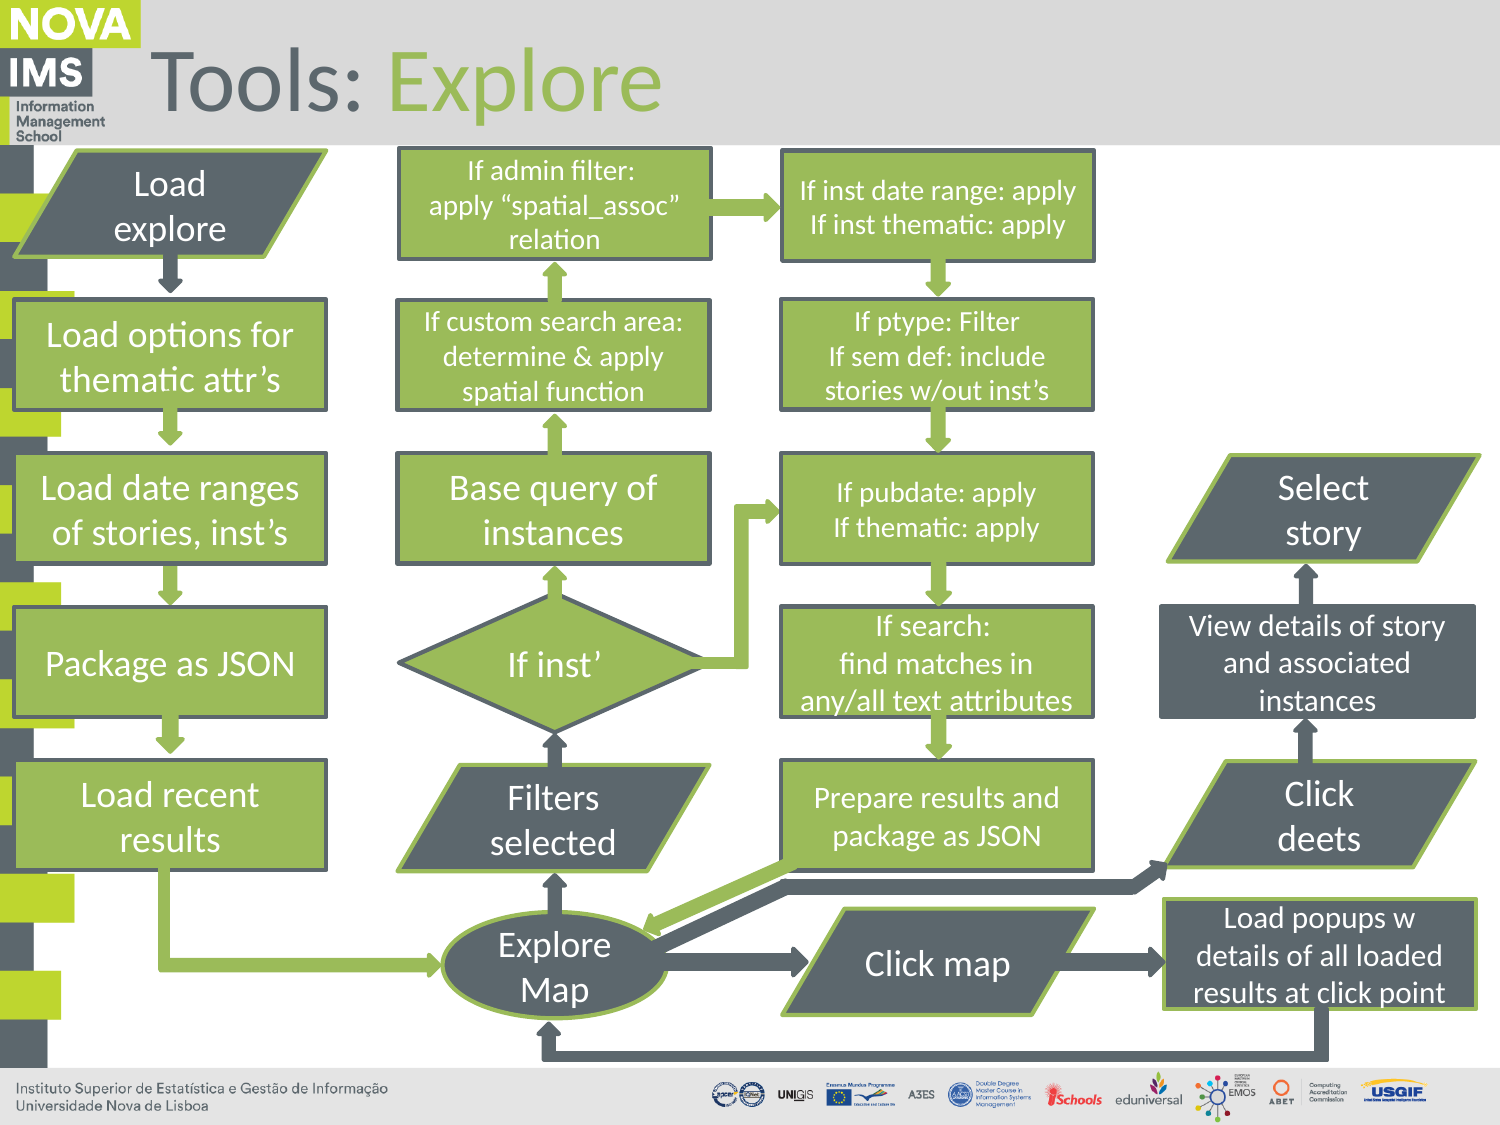

# Tools: Explore
If admin filter:
apply “spatial_assoc” relation
Load explore
If inst date range: apply
If inst thematic: apply

If ptype: Filter
If sem def: include stories w/out inst’s
Load options for thematic attr’s
If custom search area: determine & apply spatial function

Load date ranges of stories, inst’s
Base query of instances
If pubdate: apply
If thematic: apply
Select story

If inst’
View details of story and associated instances
If search:
find matches in any/all text attributes
Package as JSON

Load recent results
Prepare results and package as JSON
Click deets
Filters selected

Load popups w details of all loaded results at click point
Click map
Explore Map